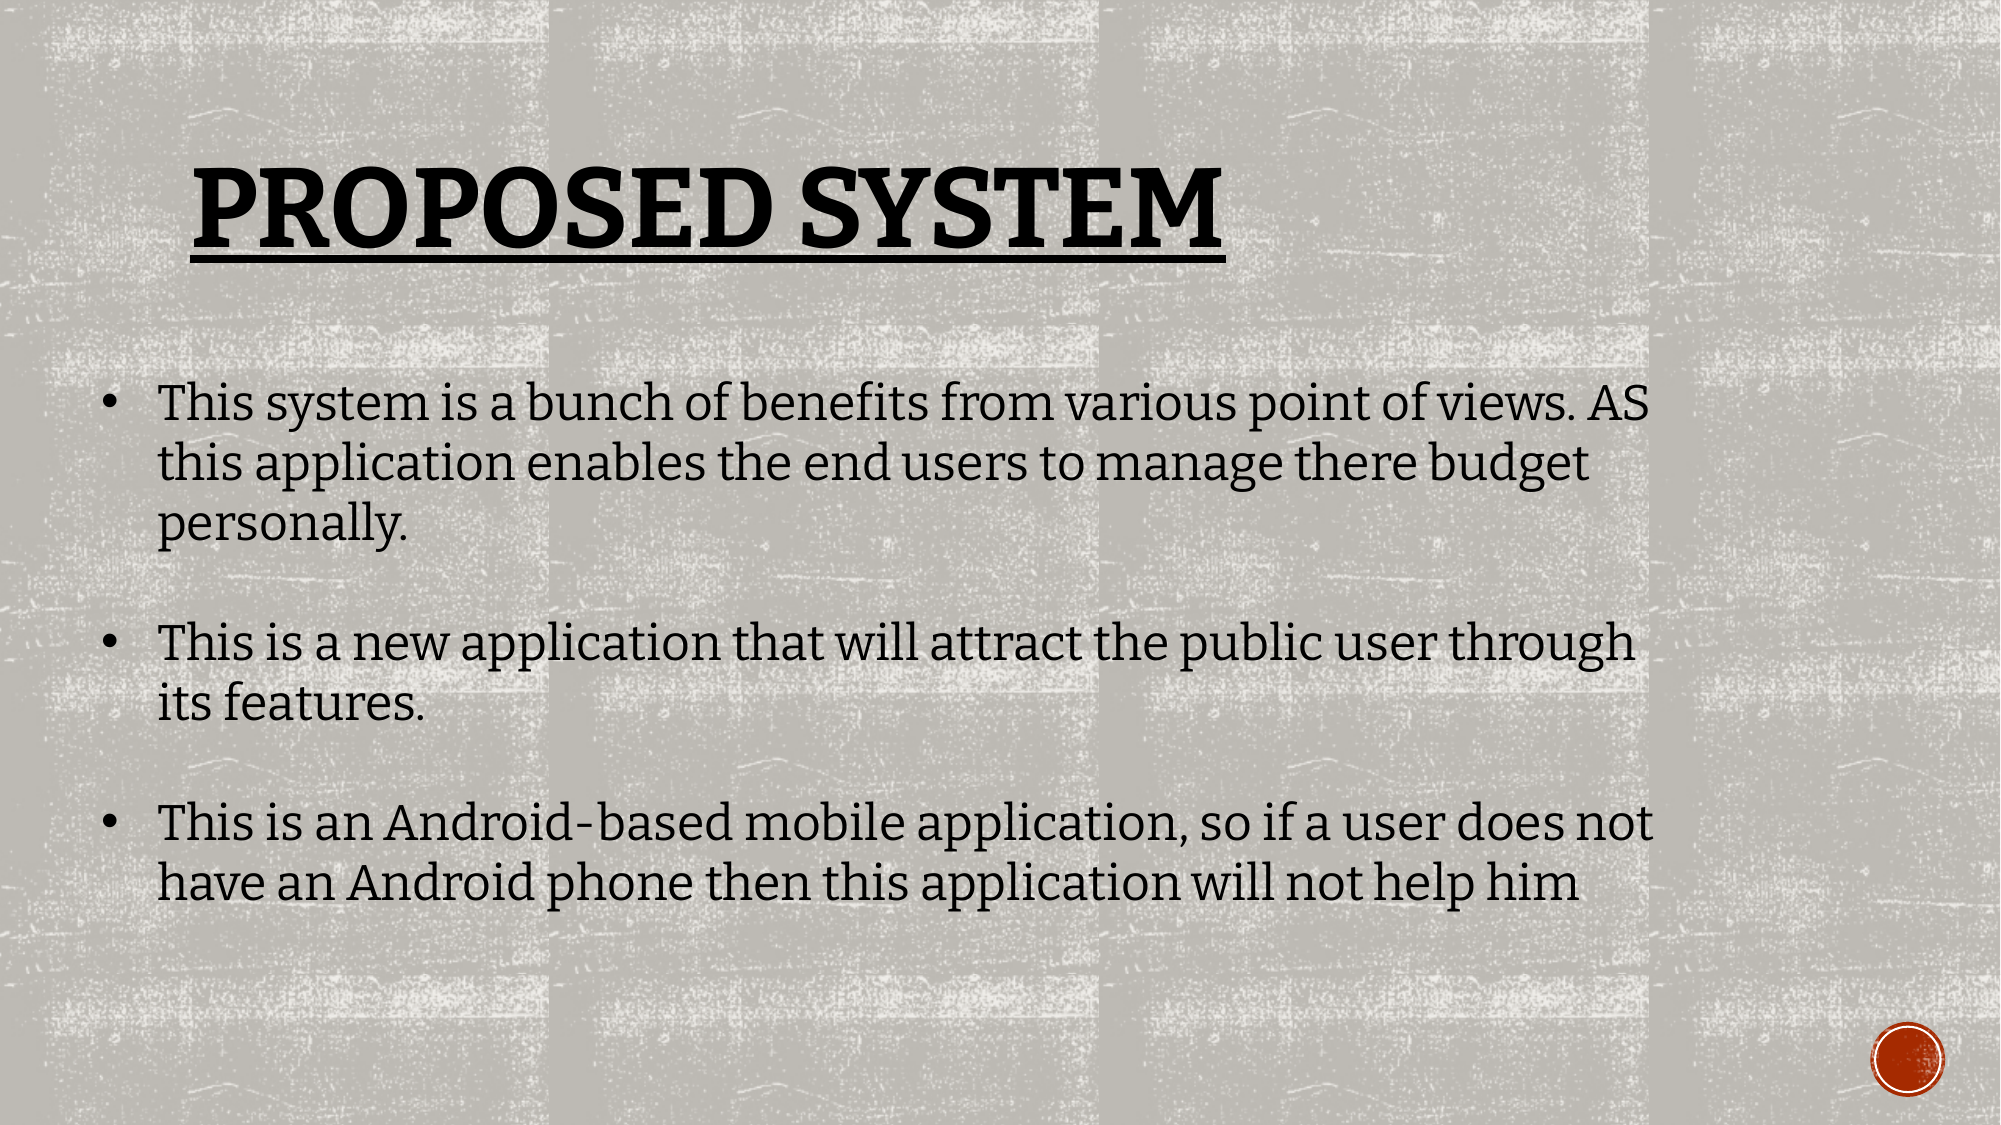

# Proposed system
This system is a bunch of benefits from various point of views. AS this application enables the end users to manage there budget personally.

This is a new application that will attract the public user through its features.

This is an Android-based mobile application, so if a user does not have an Android phone then this application will not help him